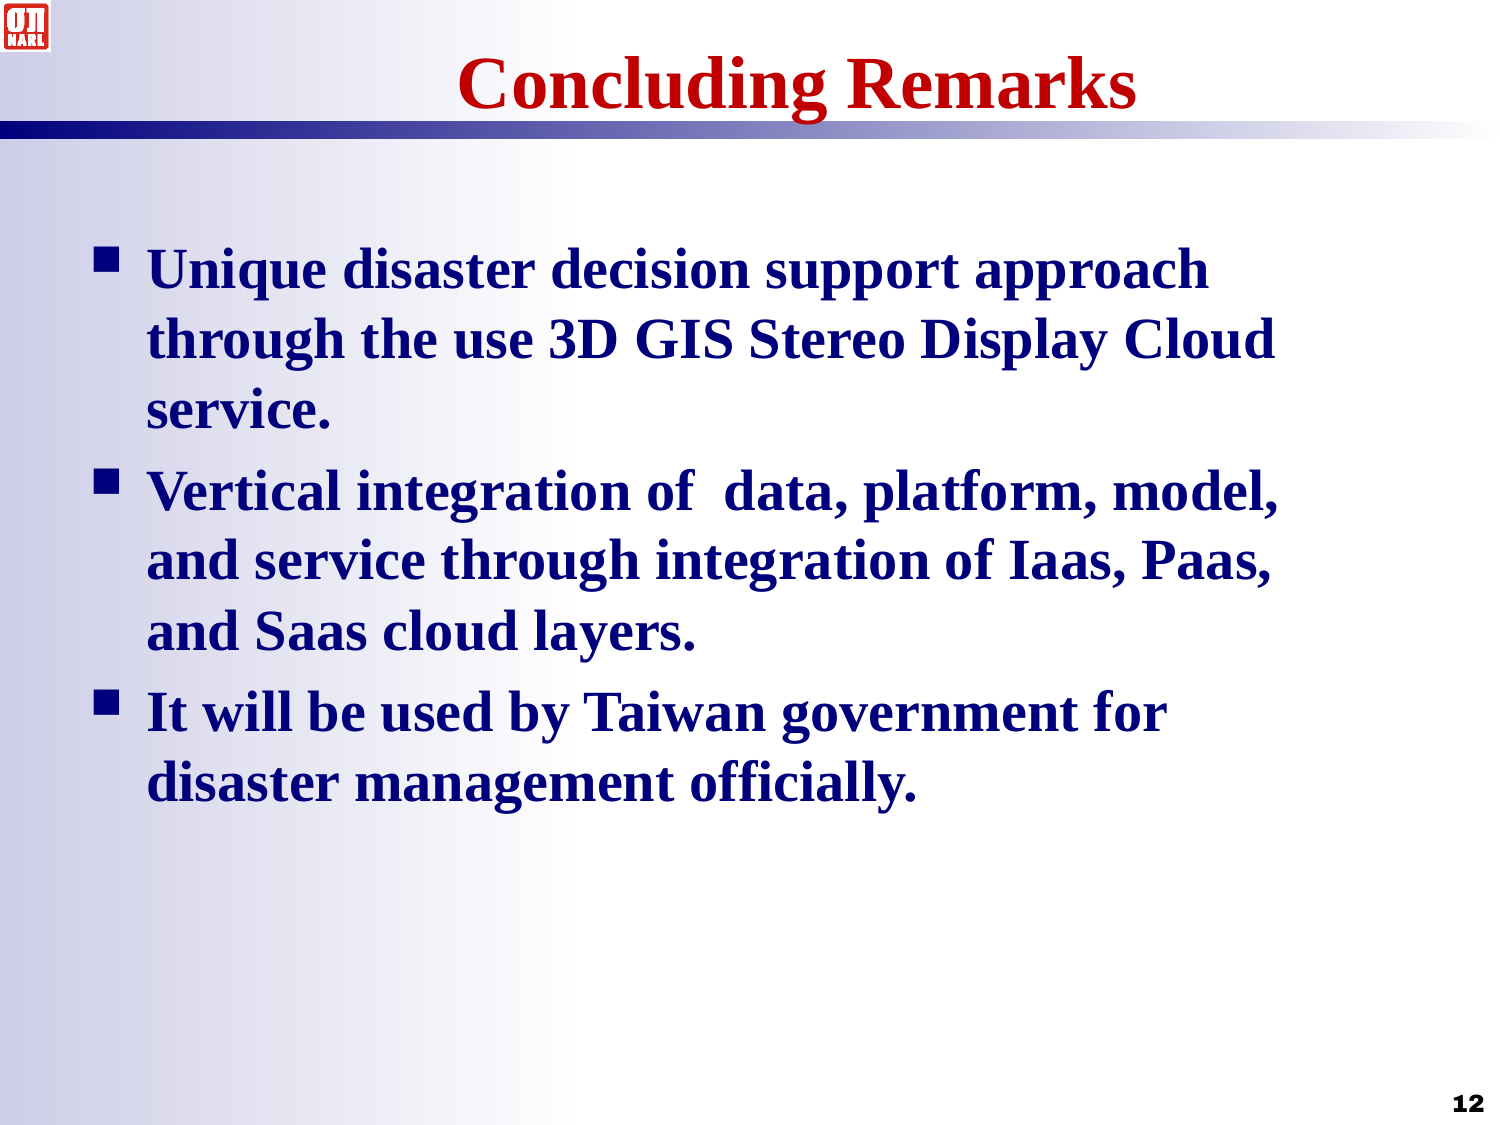

# Concluding Remarks
Unique disaster decision support approach through the use 3D GIS Stereo Display Cloud service.
Vertical integration of  data, platform, model, and service through integration of Iaas, Paas, and Saas cloud layers.
It will be used by Taiwan government for disaster management officially.
12